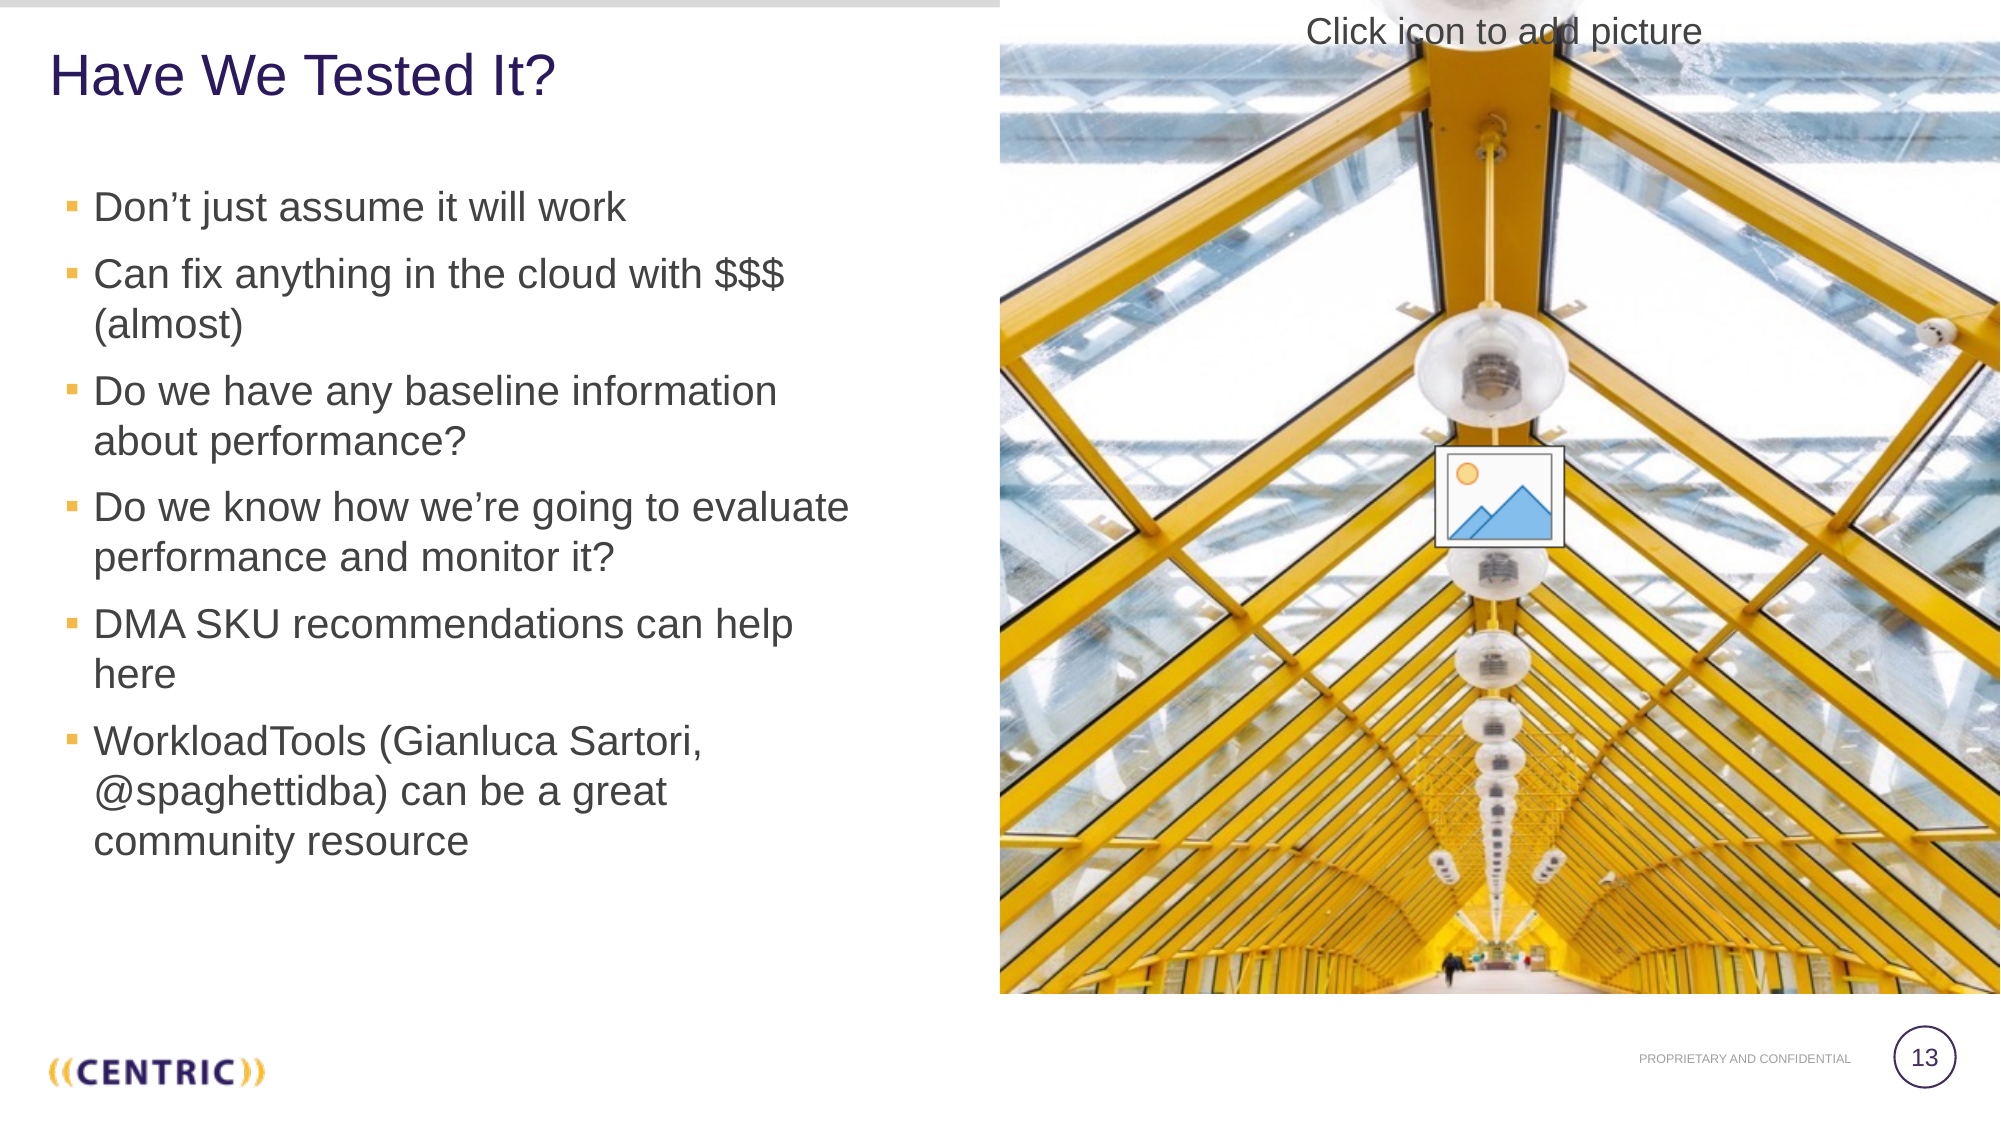

# Have We Tested It?
Don’t just assume it will work
Can fix anything in the cloud with $$$ (almost)
Do we have any baseline information about performance?
Do we know how we’re going to evaluate performance and monitor it?
DMA SKU recommendations can help here
WorkloadTools (Gianluca Sartori, @spaghettidba) can be a great community resource